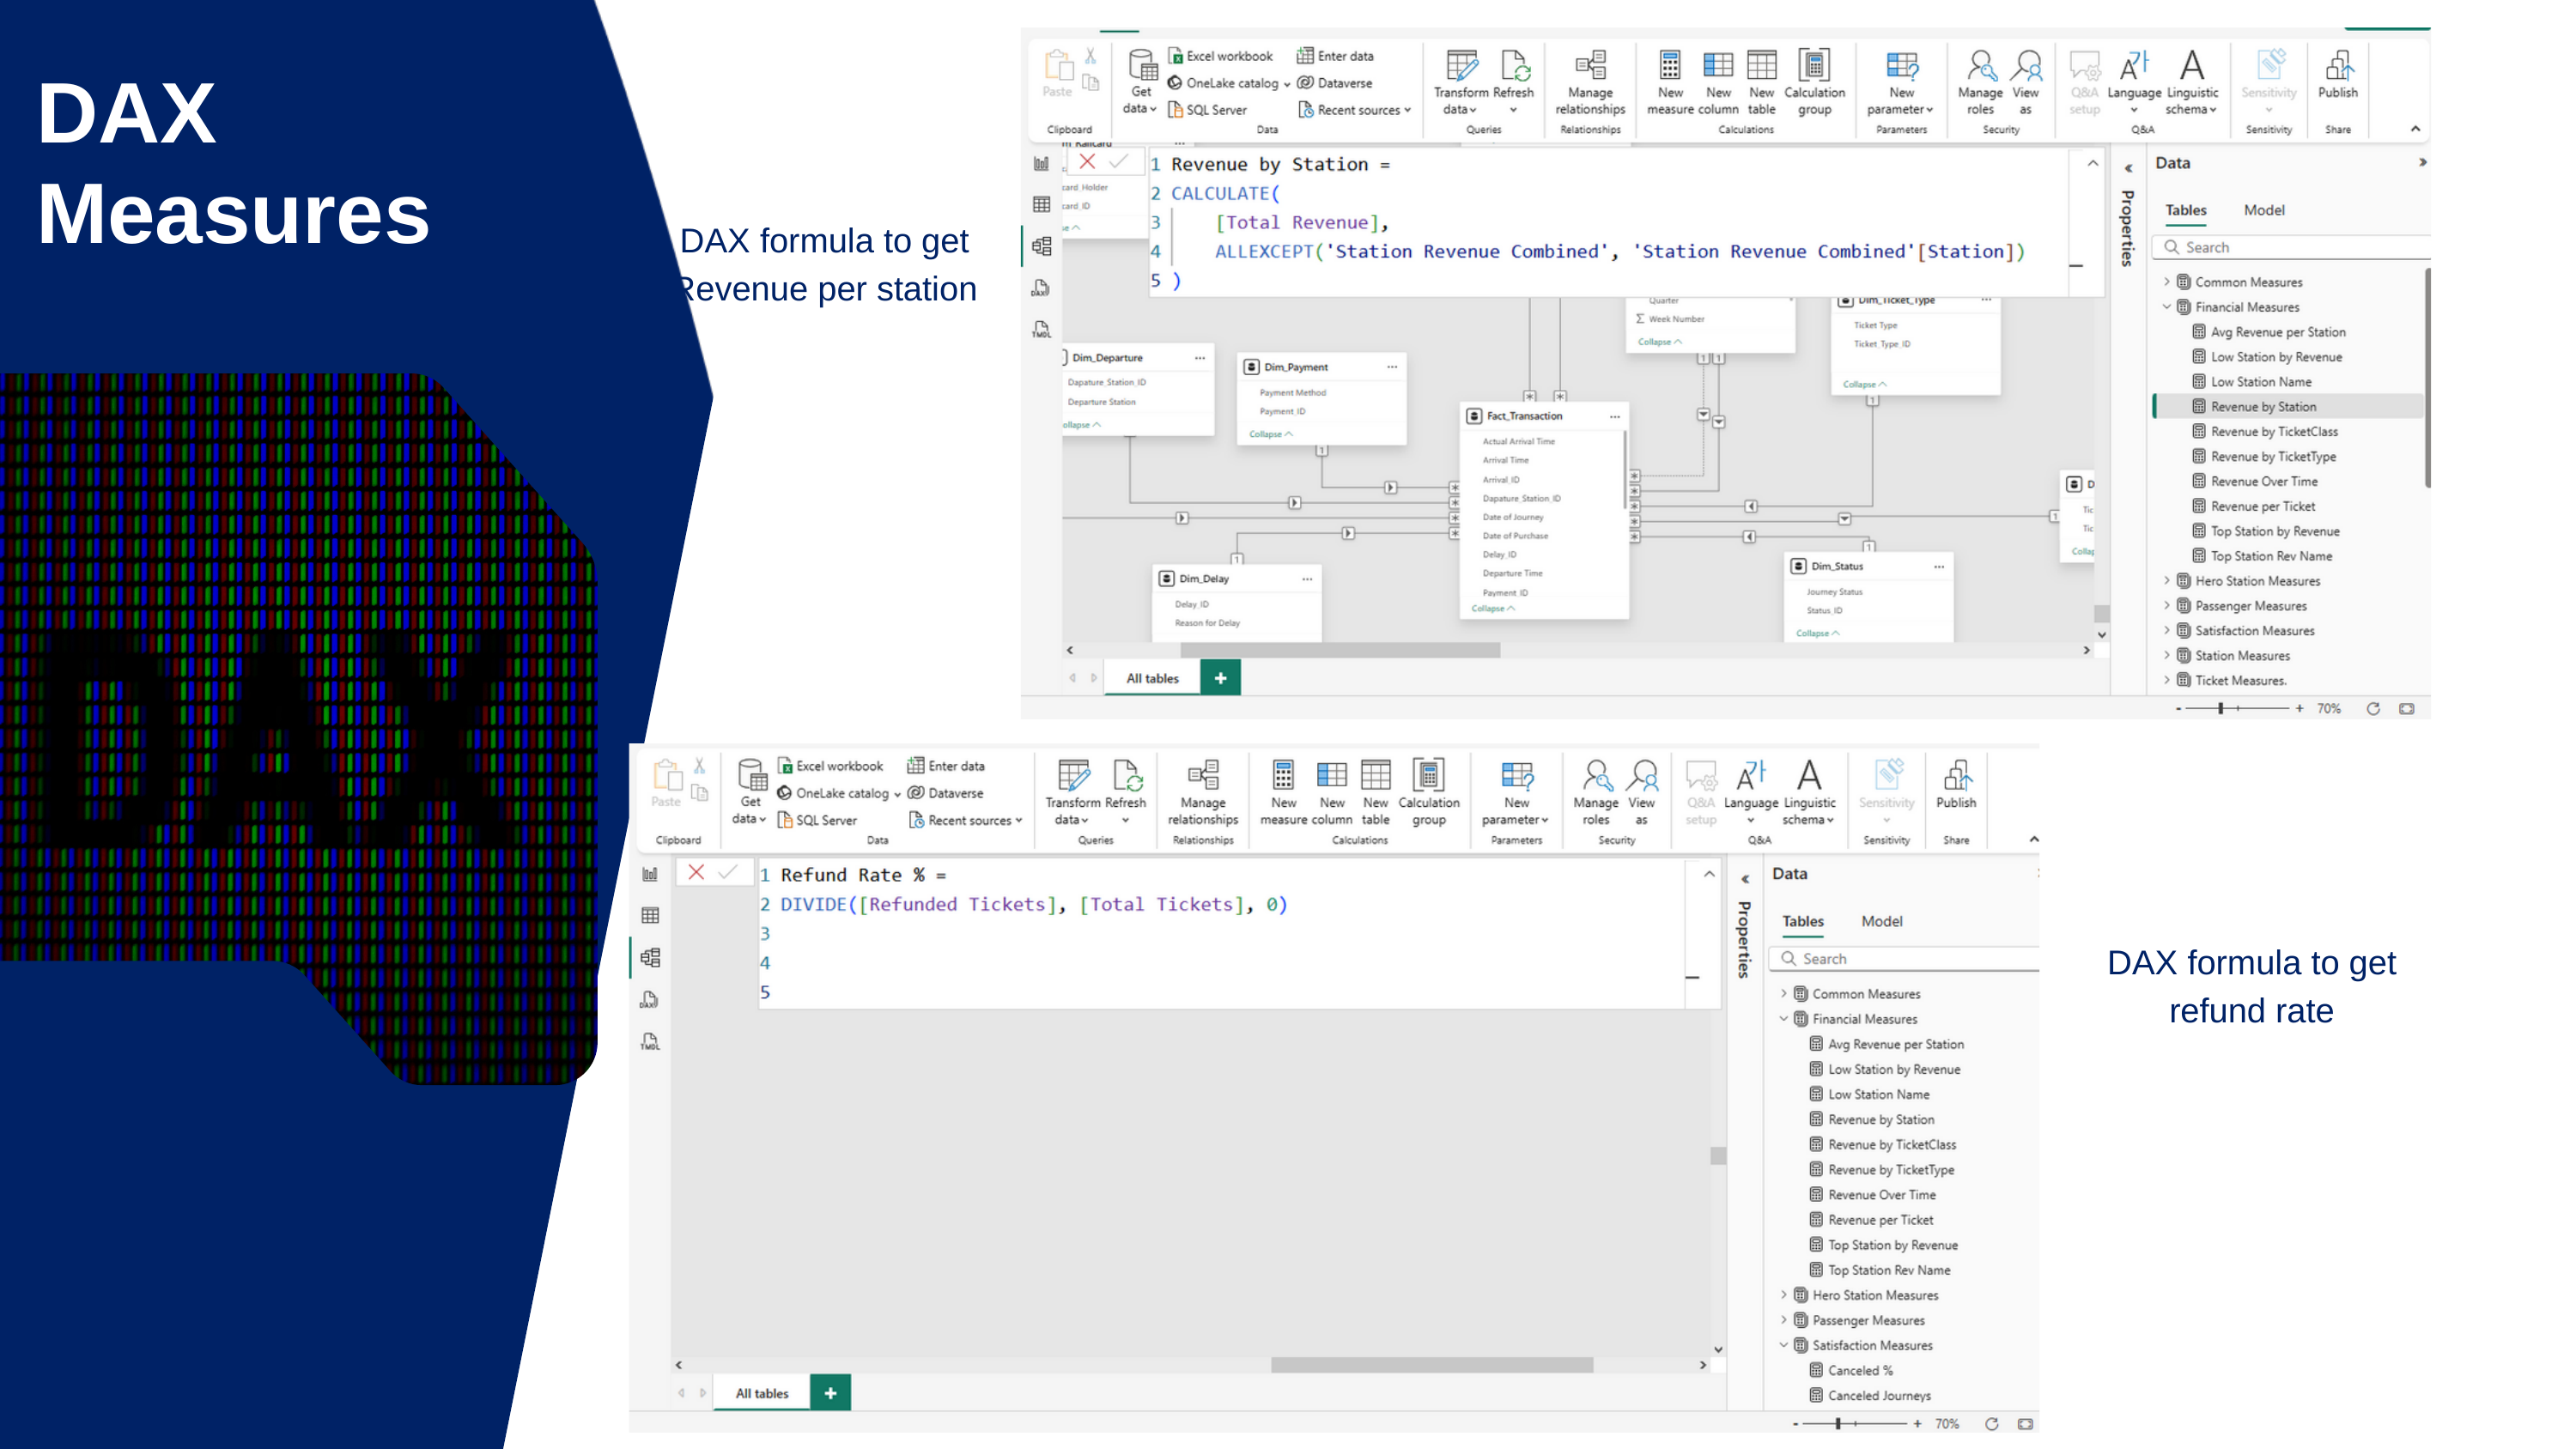

DAX
Measures
DAX formula to get Revenue per station

DAX formula to get refund rate